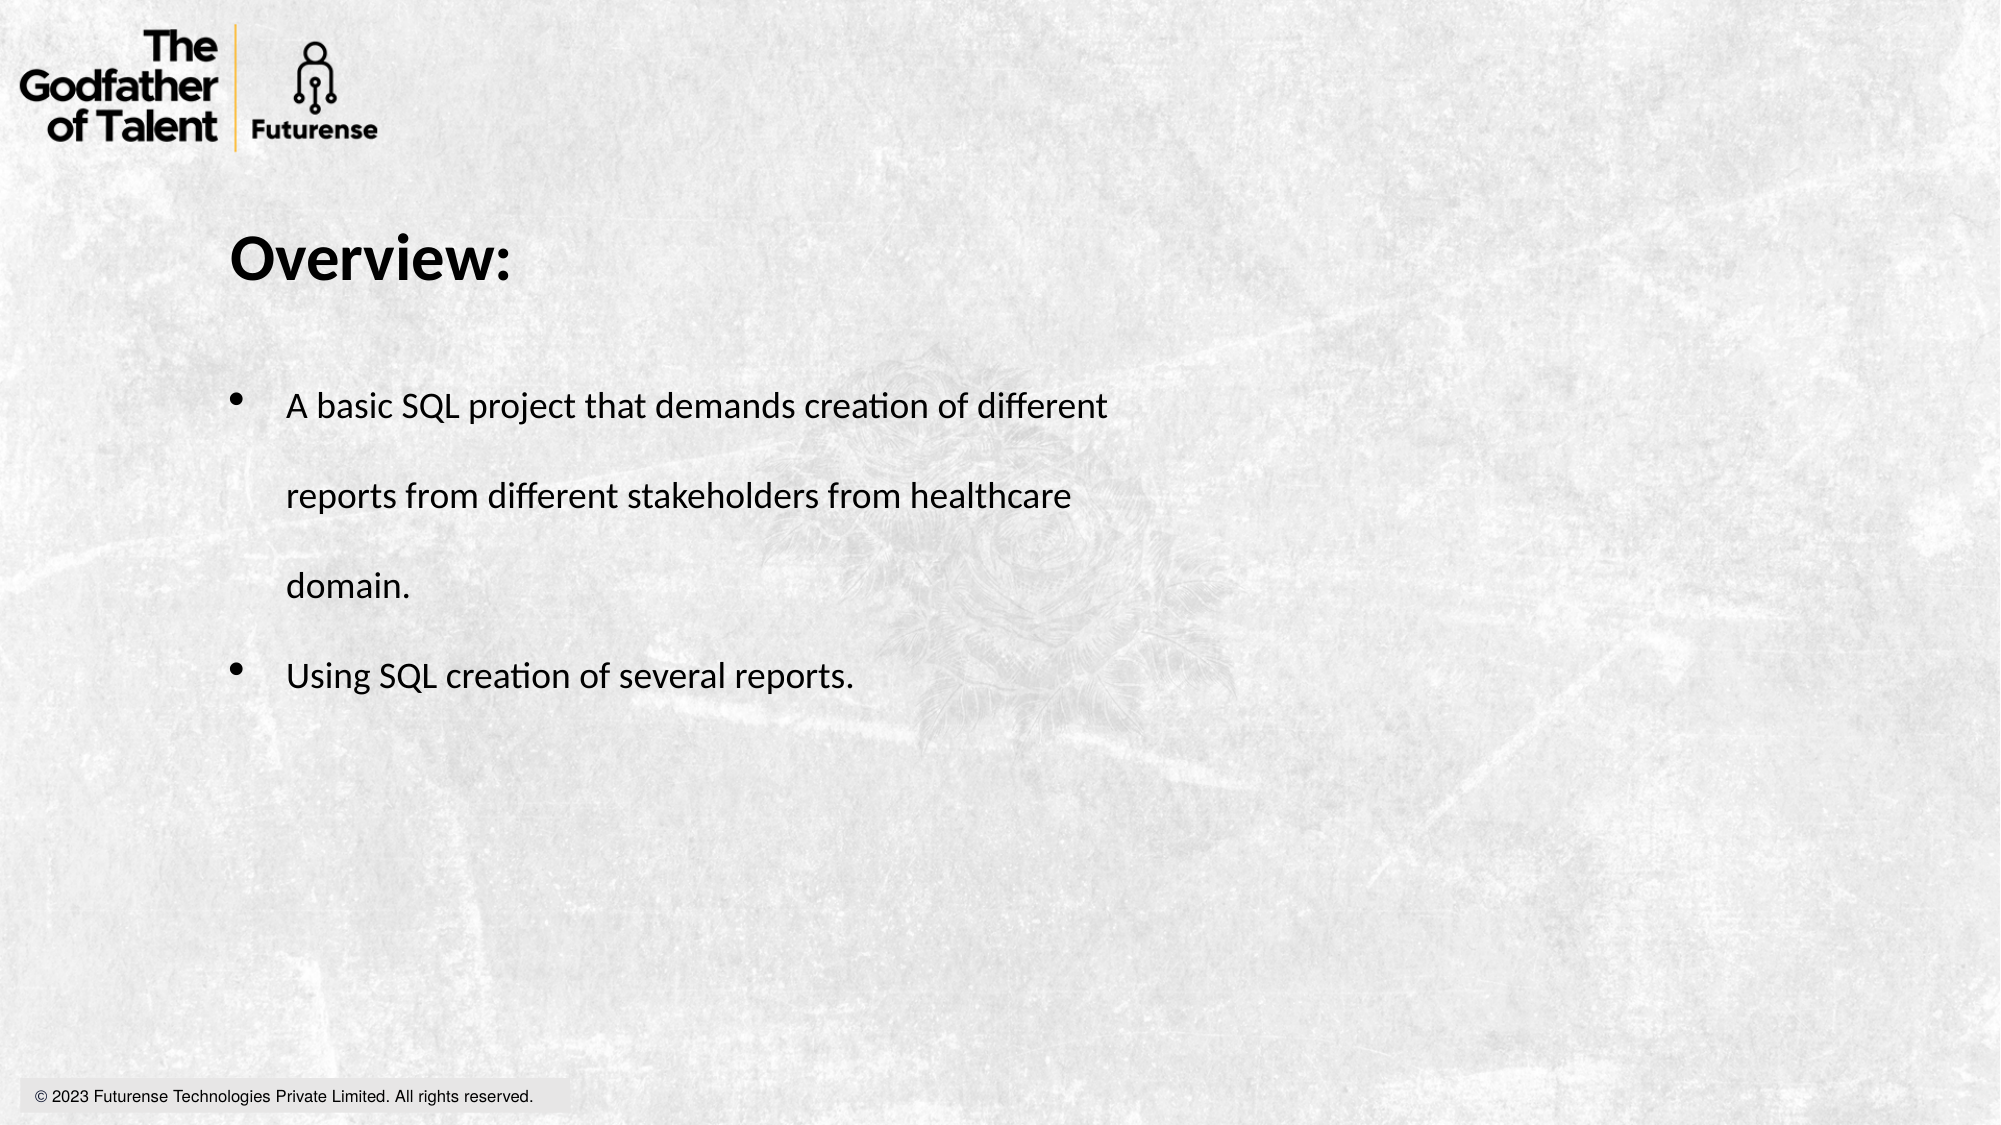

Overview:
A basic SQL project that demands creation of different reports from different stakeholders from healthcare domain.
Using SQL creation of several reports.
© 2023 Futurense Technologies Private Limited. All rights reserved.